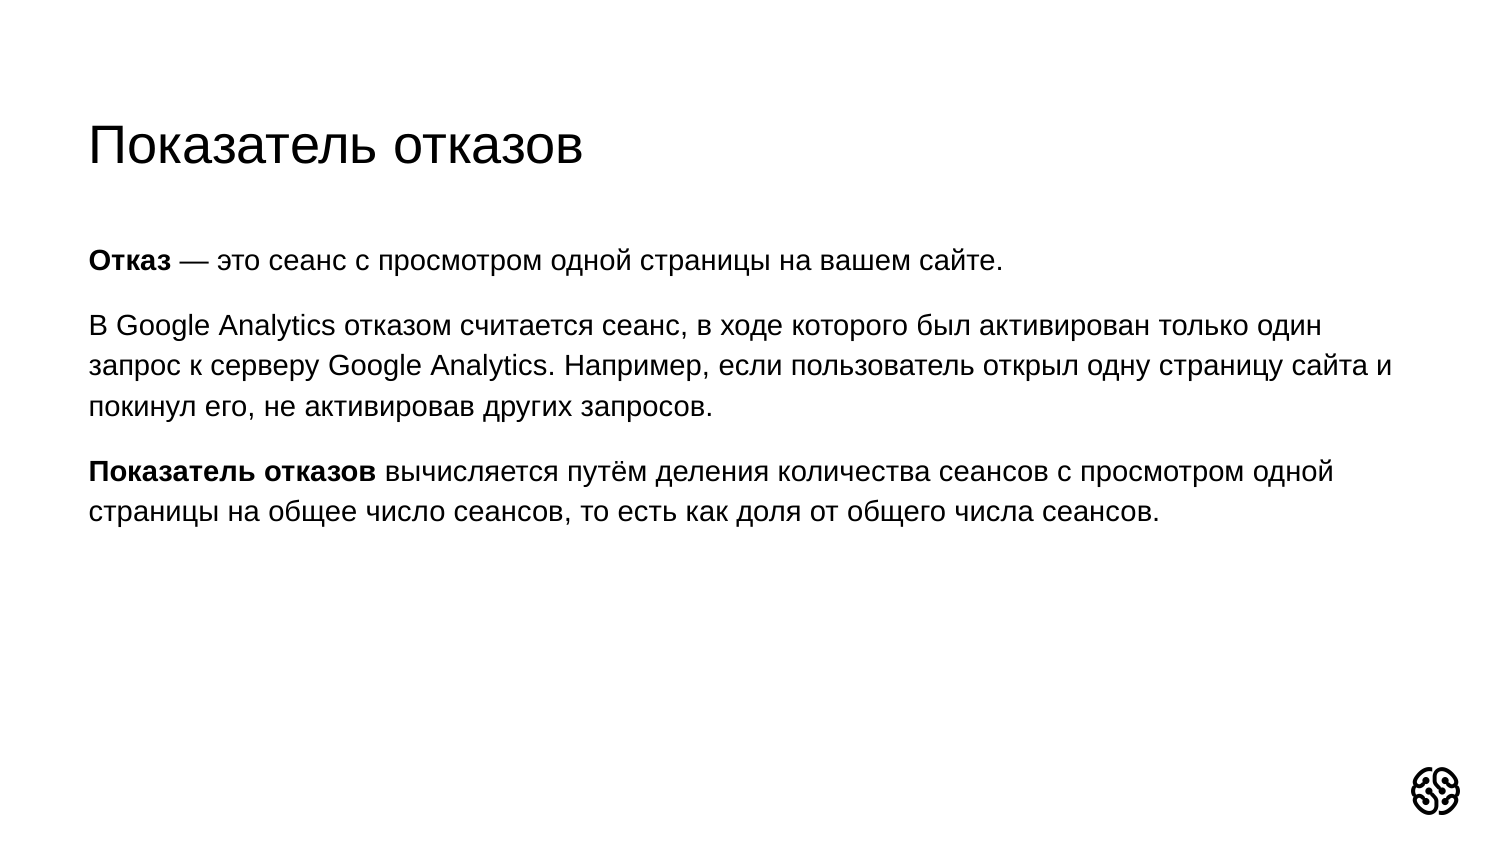

# Показатель отказов
Отказ — это сеанс с просмотром одной страницы на вашем сайте.
В Google Analytics отказом считается сеанс, в ходе которого был активирован только один запрос к серверу Google Analytics. Например, если пользователь открыл одну страницу сайта и покинул его, не активировав других запросов.
Показатель отказов вычисляется путём деления количества сеансов с просмотром одной страницы на общее число сеансов, то есть как доля от общего числа сеансов.